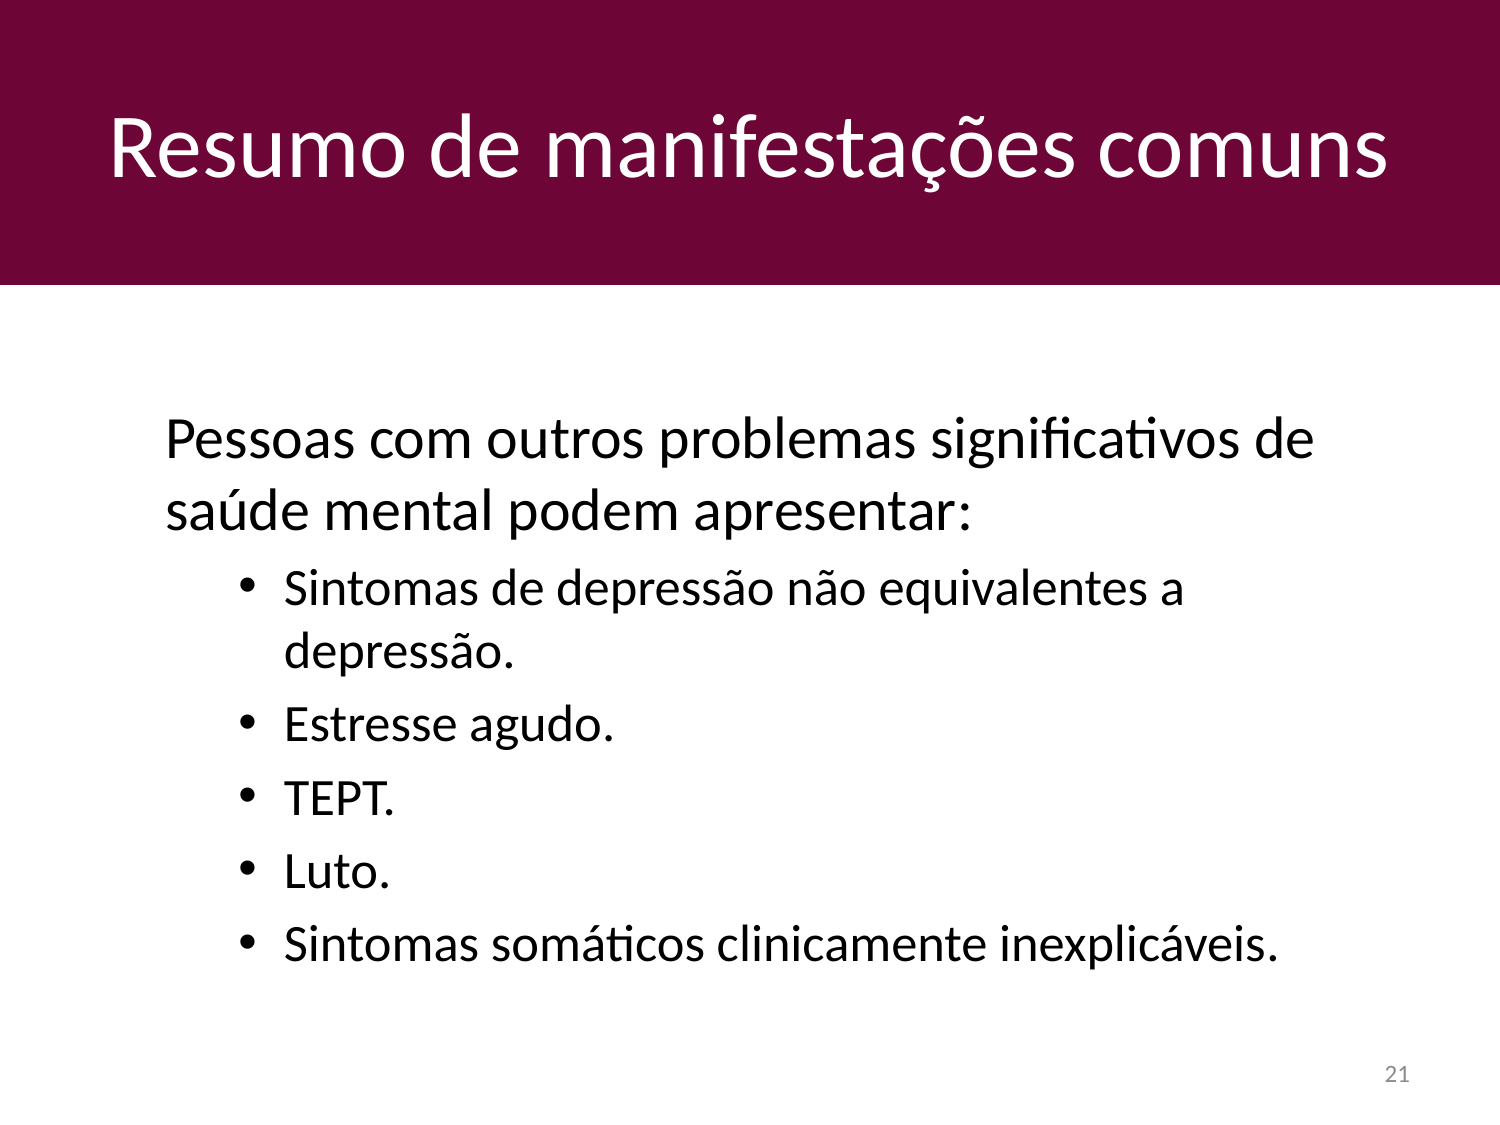

# Resumo de manifestações comuns
Pessoas com outros problemas significativos de saúde mental podem apresentar:
Sintomas de depressão não equivalentes a depressão.
Estresse agudo.
TEPT.
Luto.
Sintomas somáticos clinicamente inexplicáveis.

21